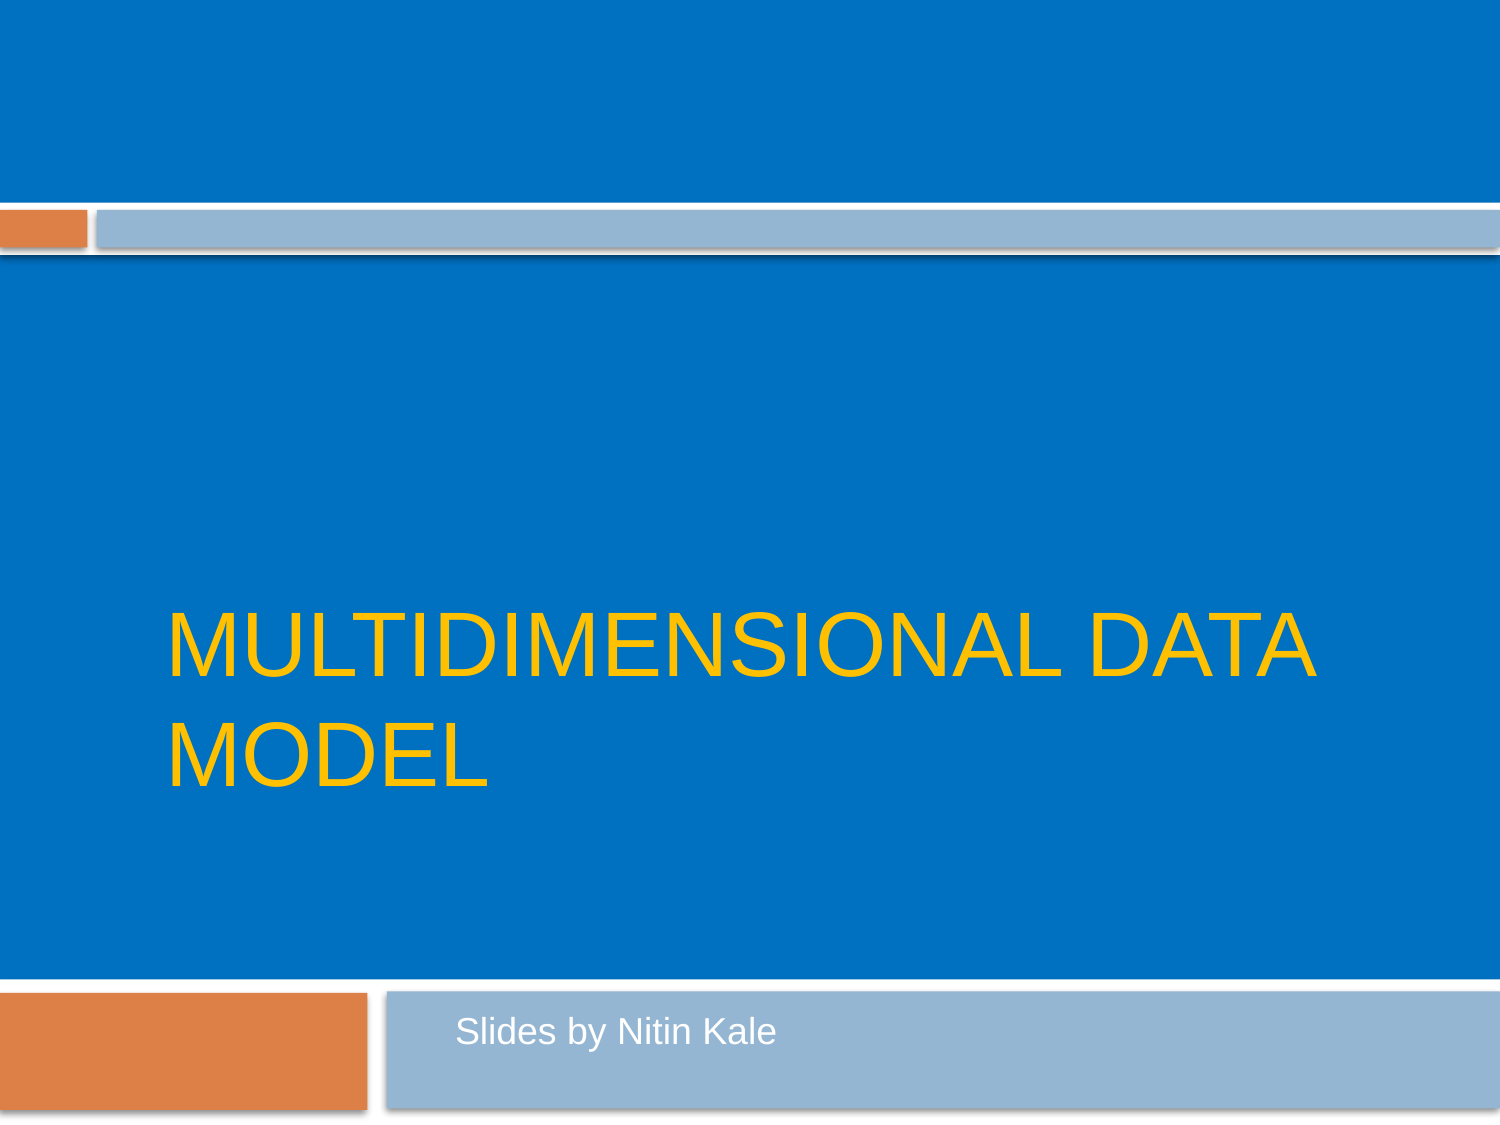

# MULTIDIMENSIONAL DATA MODEL
Slides by Nitin Kale